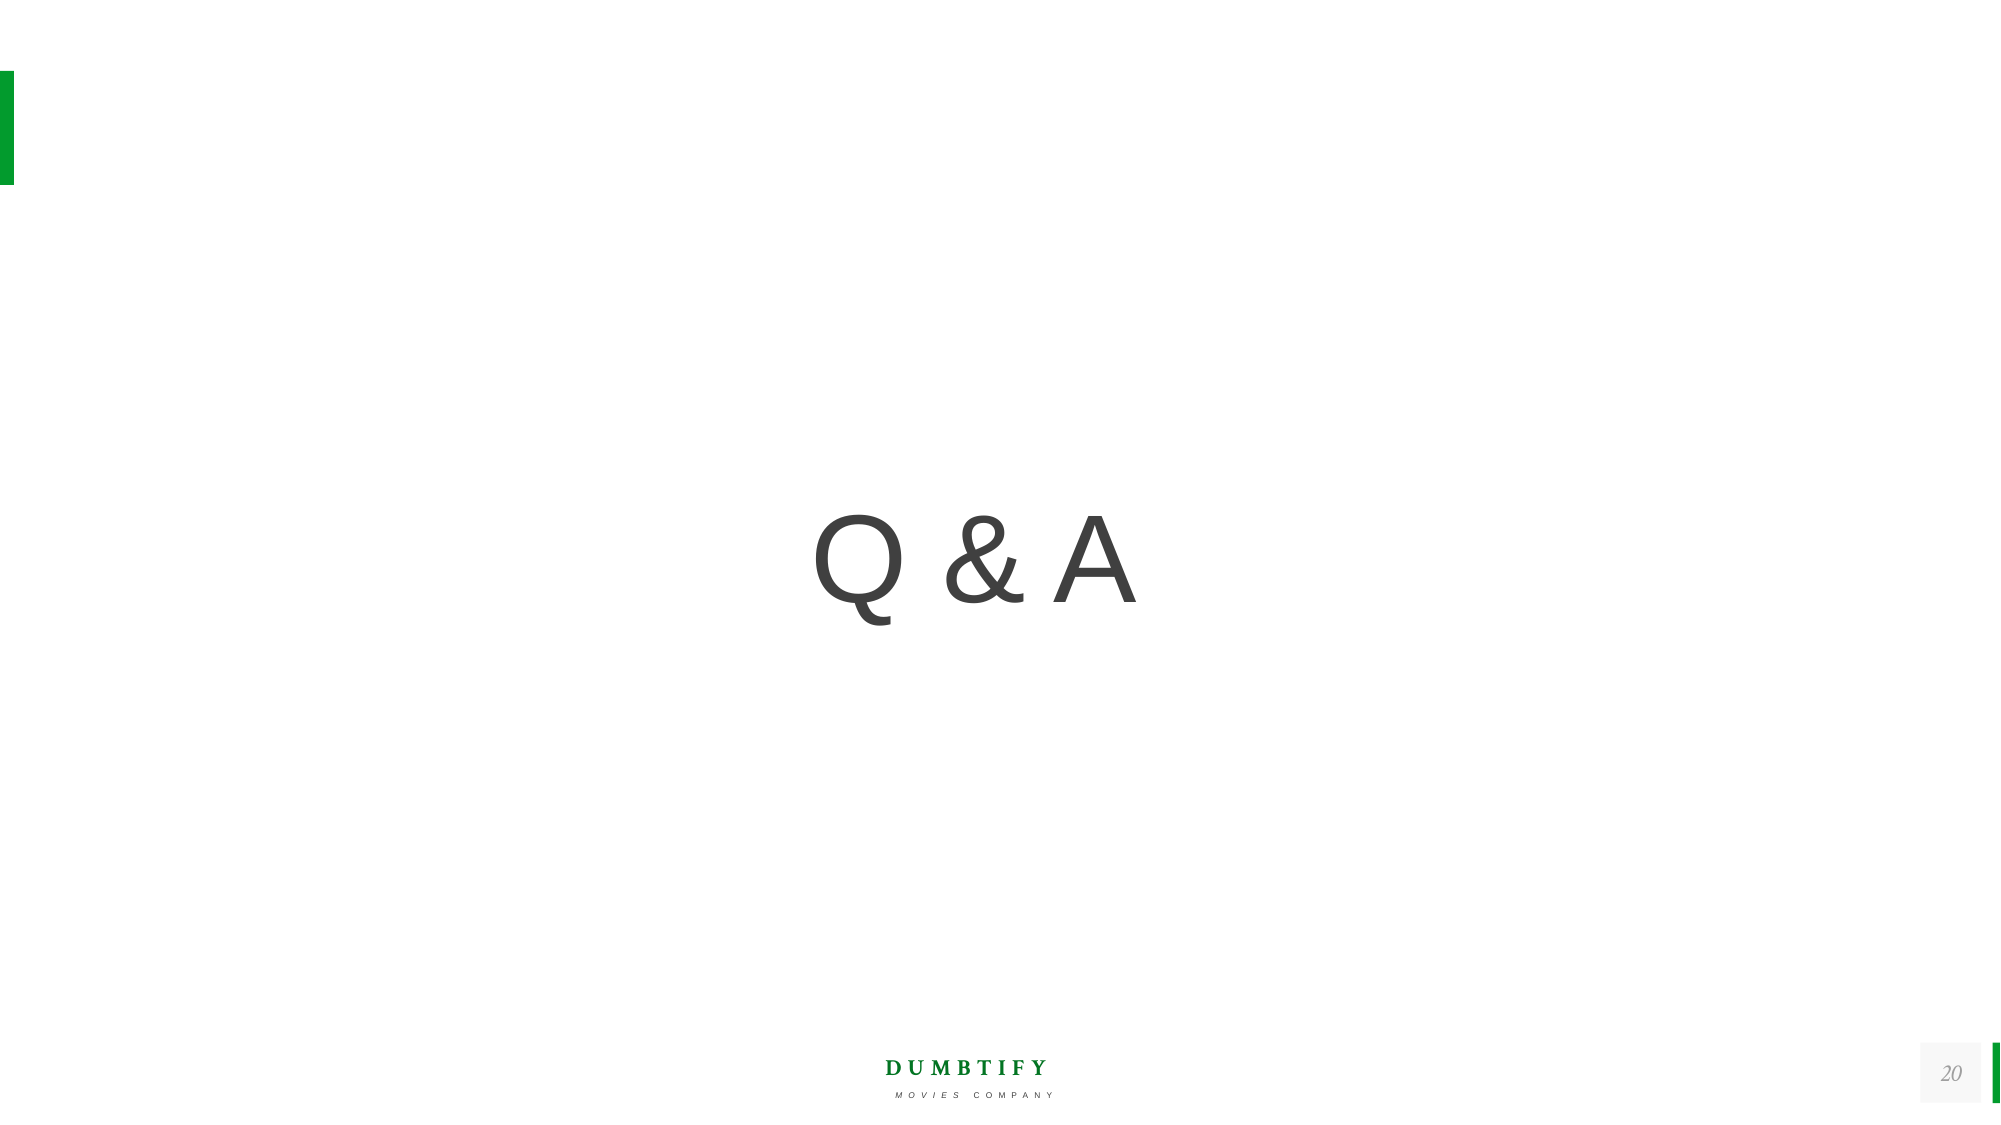

Q & A
DUMBTIFY
MOVIES COMPANY
20